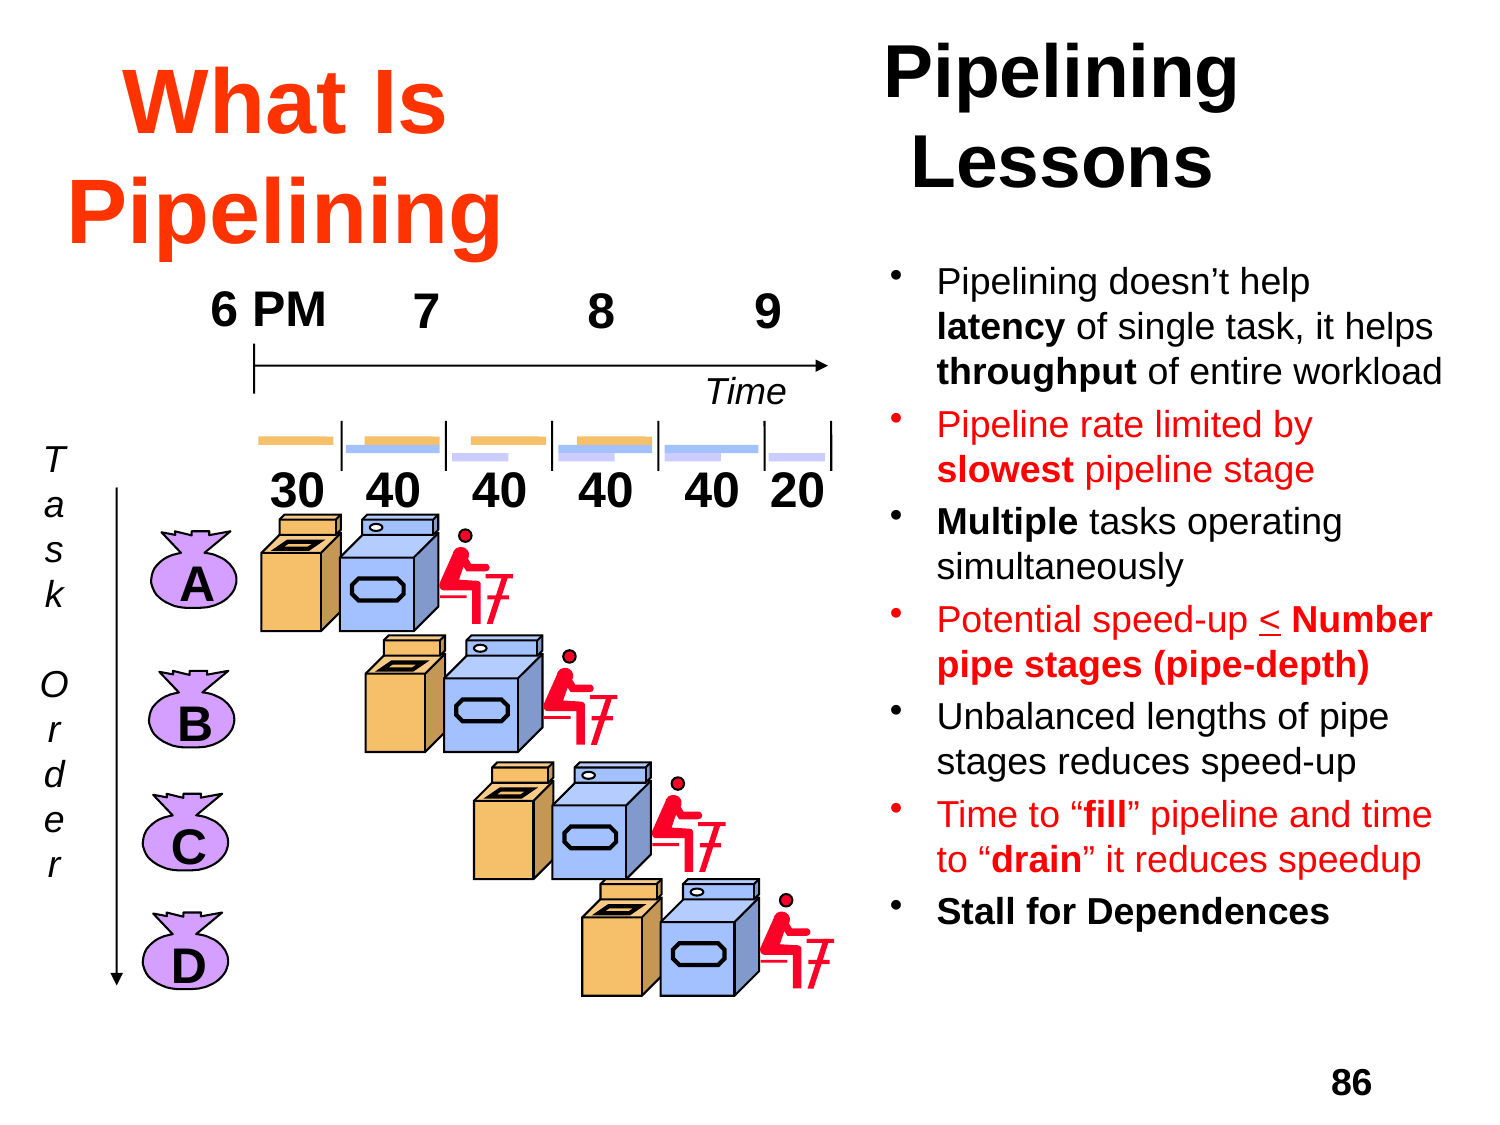

What Is Pipelining
# Pipelining Lessons
Pipelining doesn’t help latency of single task, it helps throughput of entire workload
Pipeline rate limited by slowest pipeline stage
Multiple tasks operating simultaneously
Potential speed-up < Number pipe stages (pipe-depth)
Unbalanced lengths of pipe stages reduces speed-up
Time to “fill” pipeline and time to “drain” it reduces speedup
Stall for Dependences

6 PM
7
8
9

Time

40

40

40

30
40
20

T
a
s
k

O
r
d
e
r

A

B

C

D
86